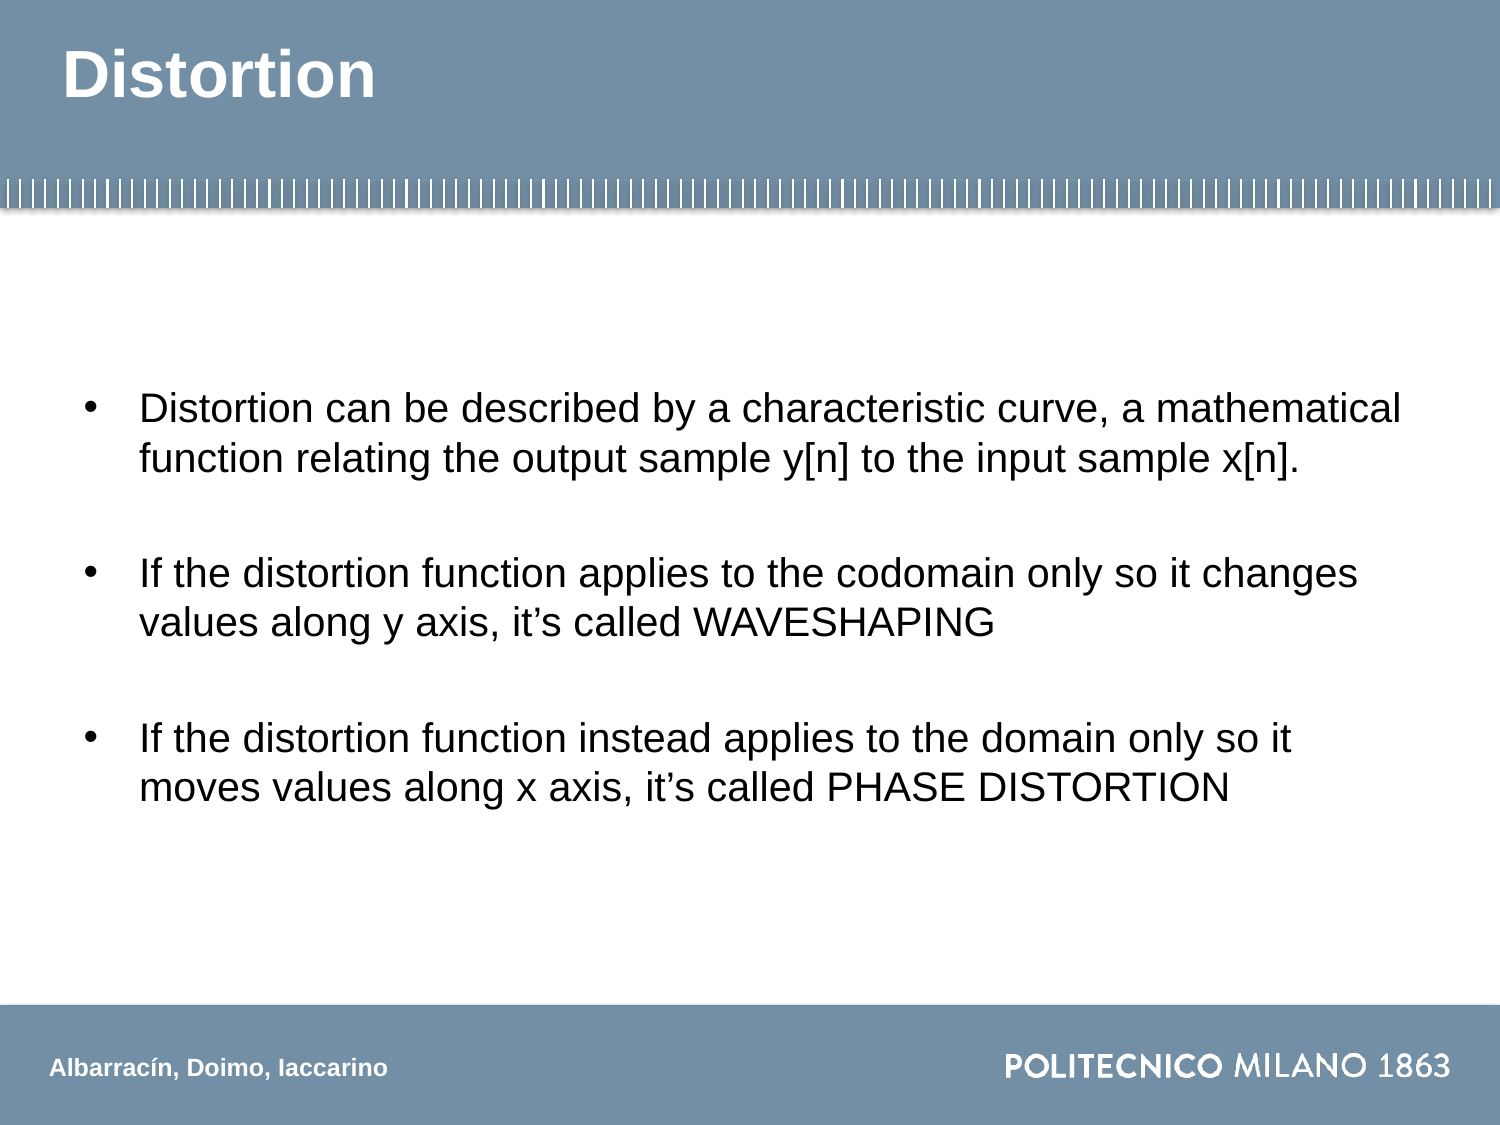

# Distortion
Distortion can be described by a characteristic curve, a mathematical function relating the output sample y[n] to the input sample x[n].

If the distortion function applies to the codomain only so it changes values along y axis, it’s called WAVESHAPING

If the distortion function instead applies to the domain only so it moves values along x axis, it’s called PHASE DISTORTION